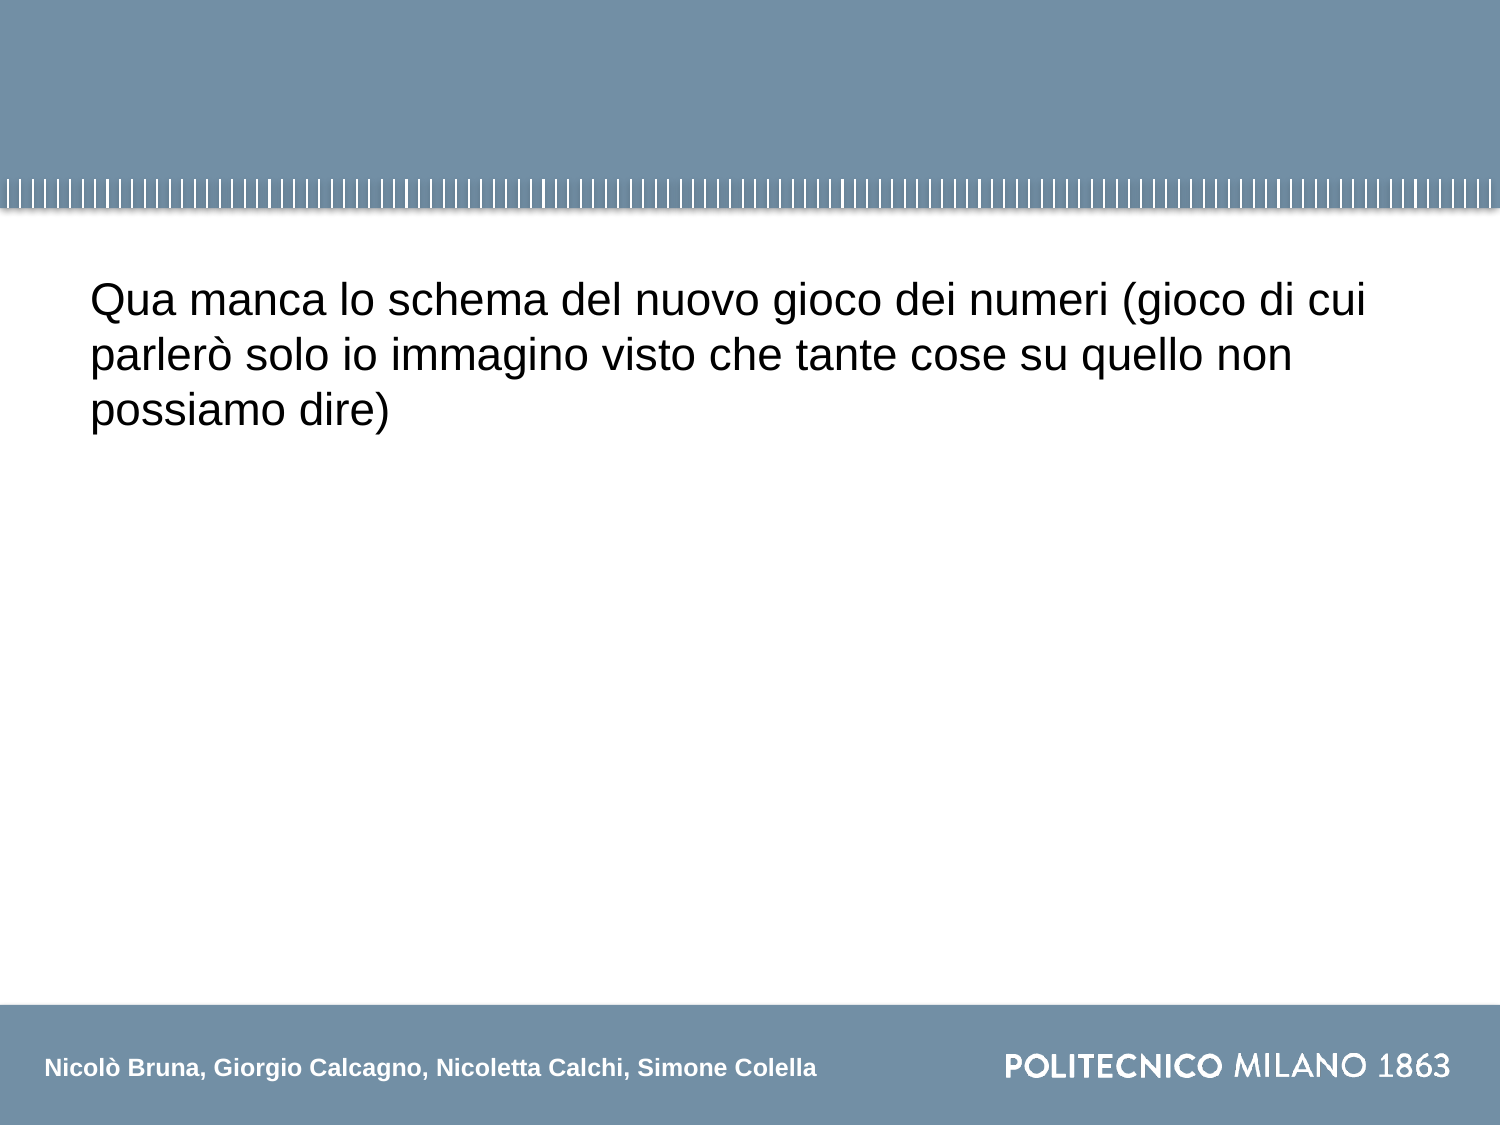

#
Qua manca lo schema del nuovo gioco dei numeri (gioco di cui parlerò solo io immagino visto che tante cose su quello non possiamo dire)